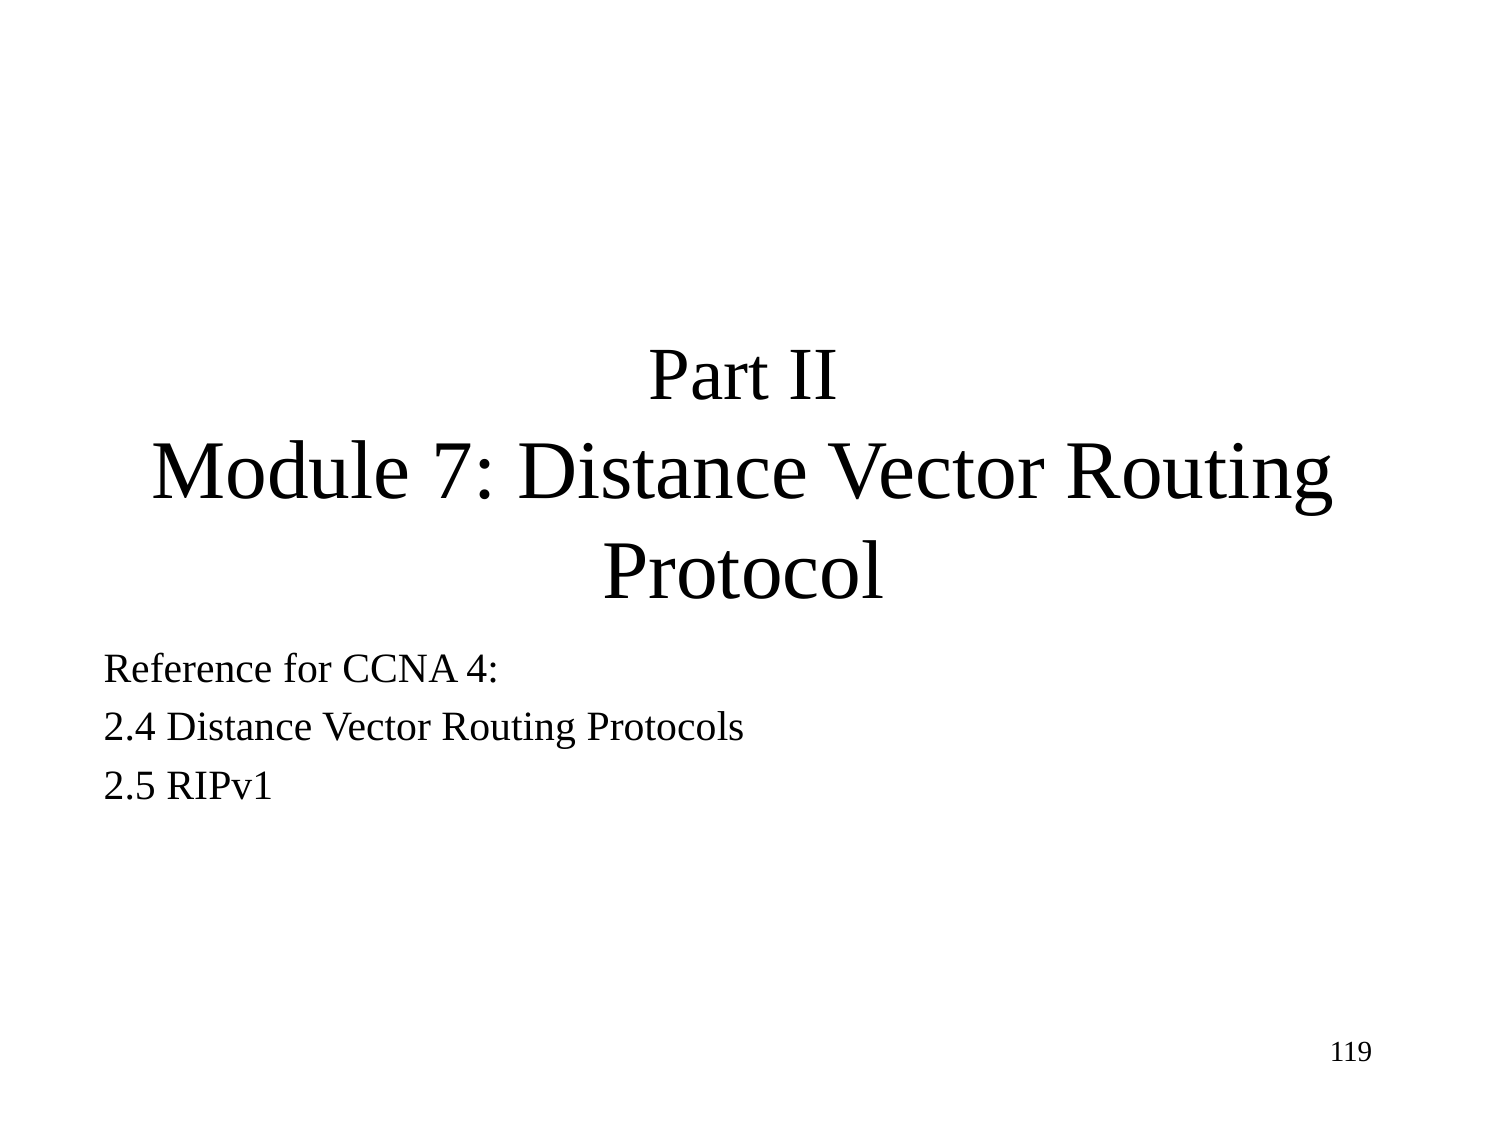

# Part II Module 7: Distance Vector Routing Protocol
Reference for CCNA 4:
2.4 Distance Vector Routing Protocols
2.5 RIPv1
119